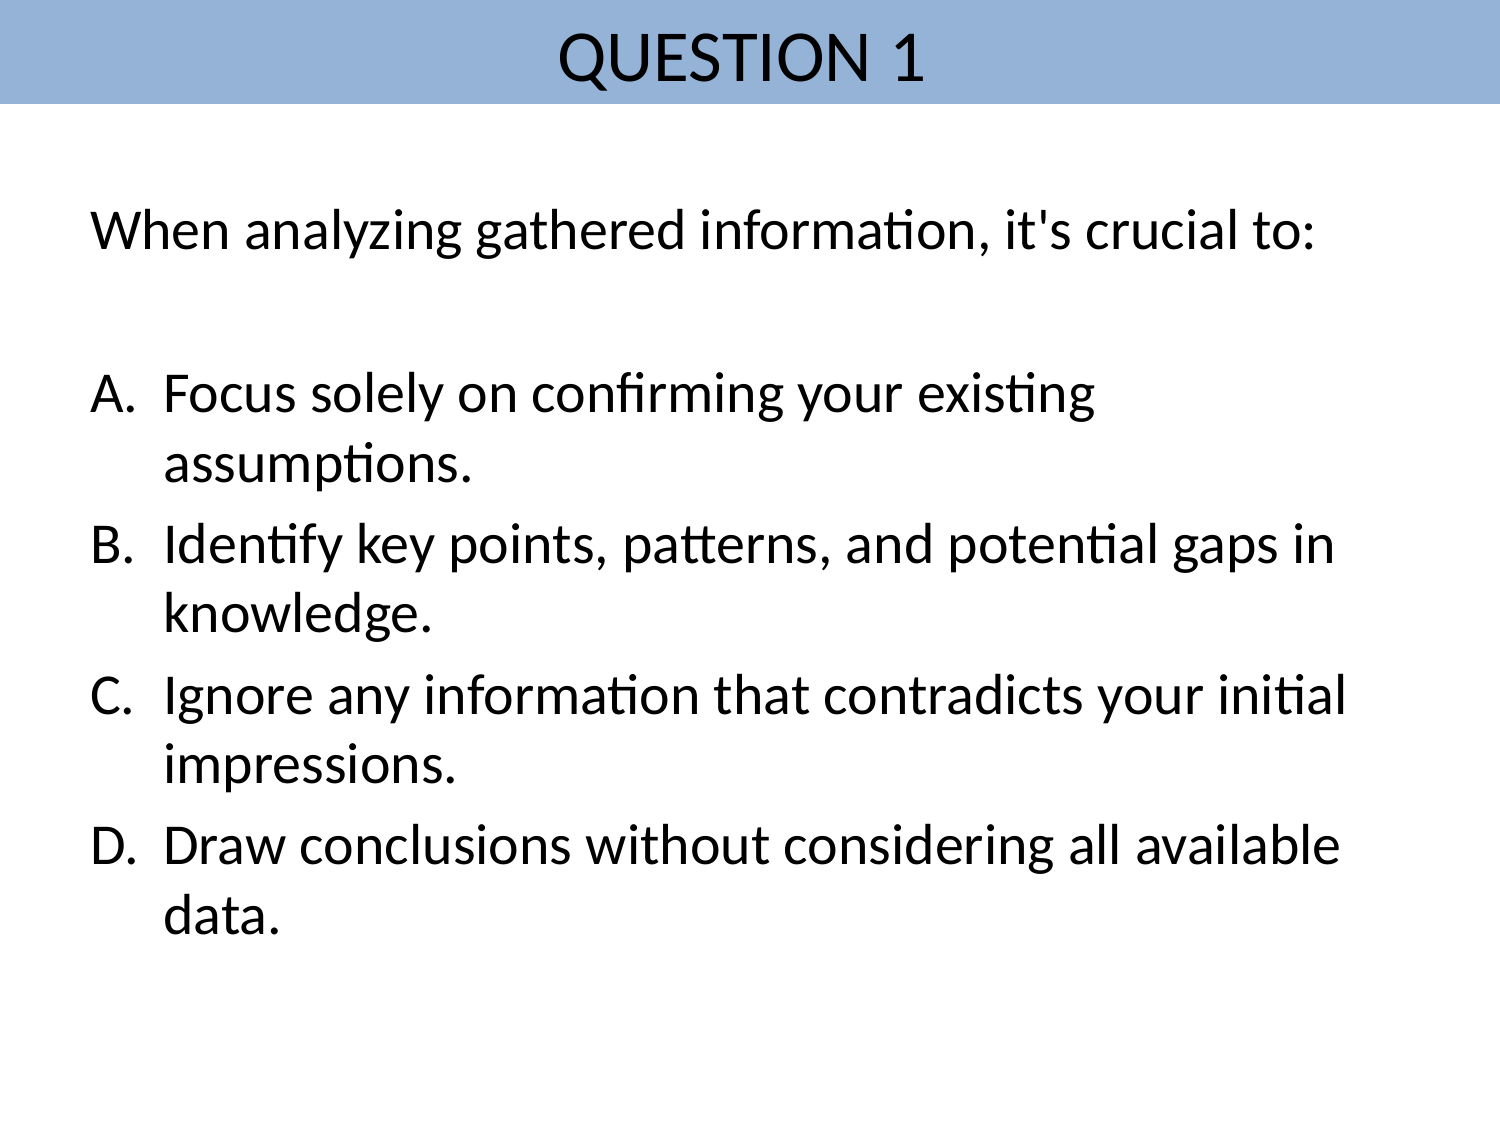

# QUESTION 1
When analyzing gathered information, it's crucial to:

Focus solely on confirming your existing assumptions.
Identify key points, patterns, and potential gaps in knowledge.
Ignore any information that contradicts your initial impressions.
Draw conclusions without considering all available data.